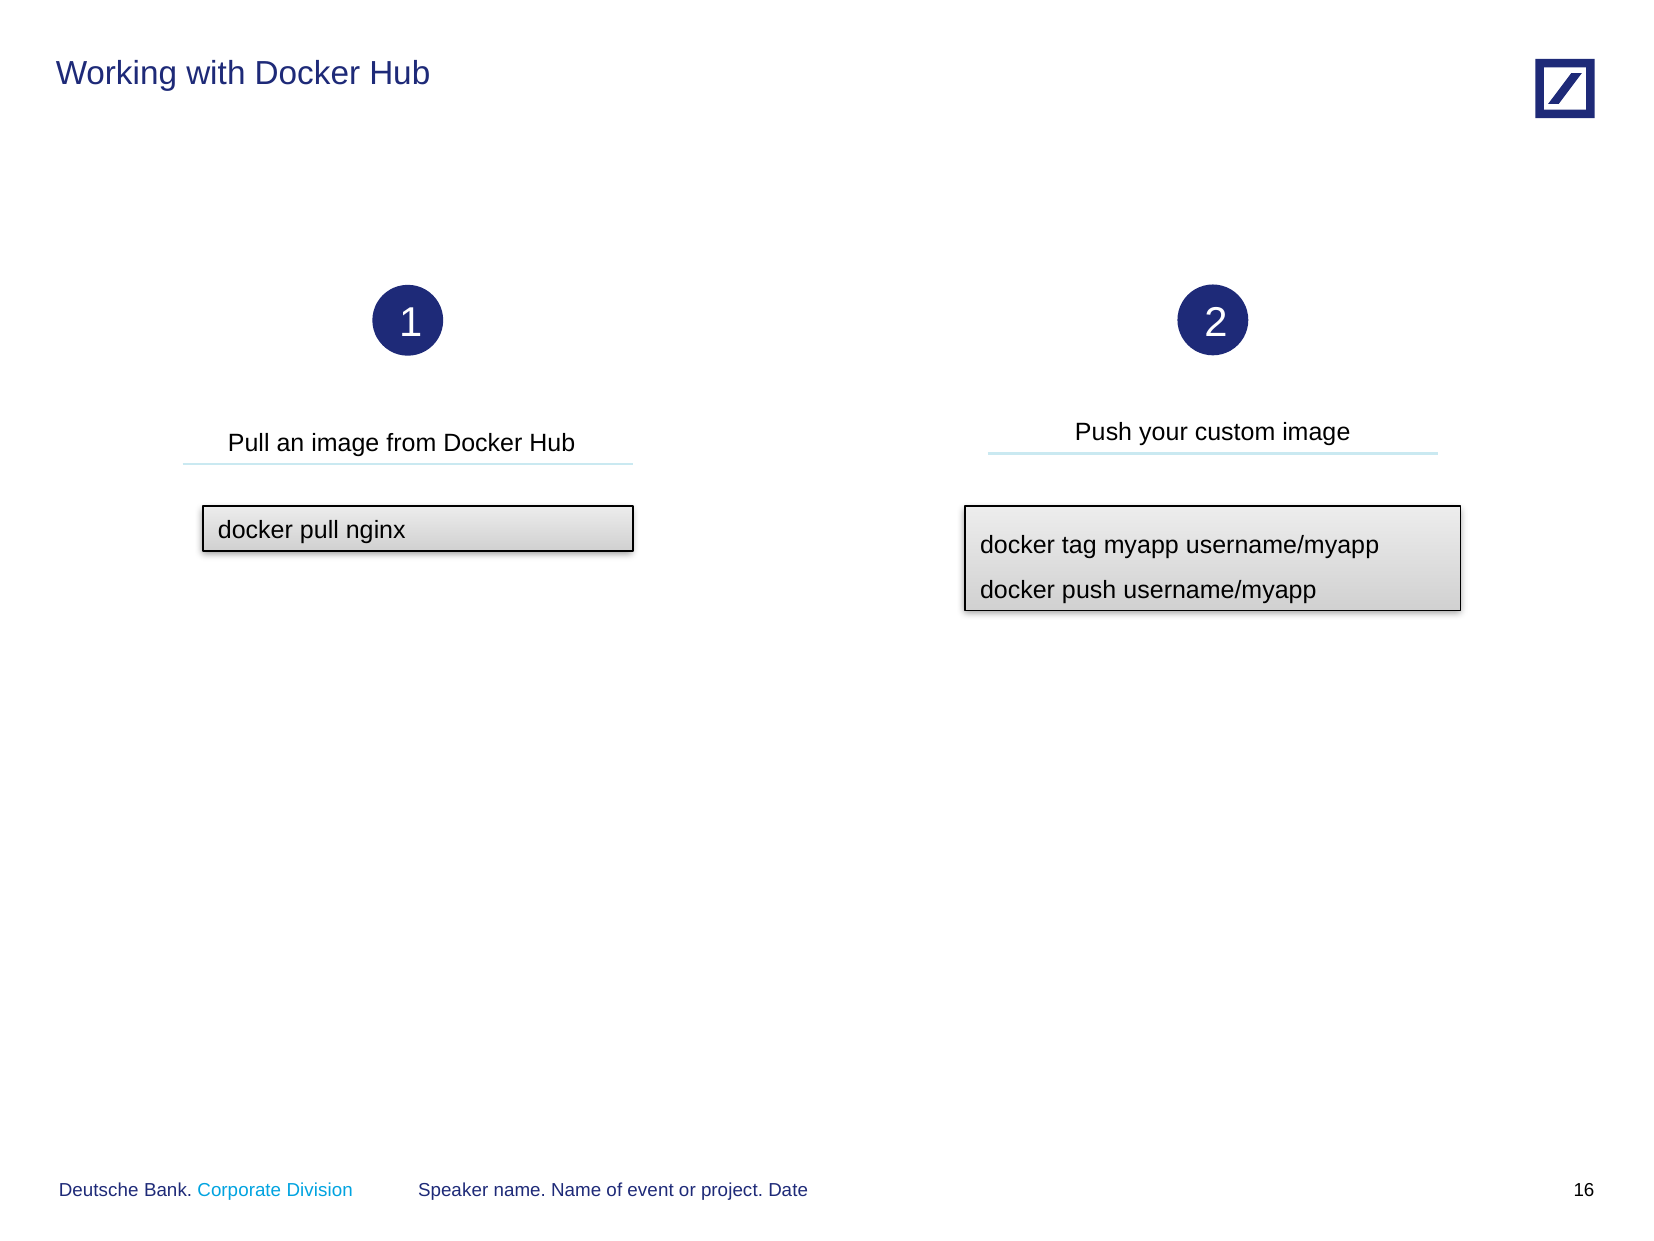

# Working with Docker Hub
2
1
Push your custom image
Pull an image from Docker Hub
docker pull nginx
docker tag myapp username/myapp
docker push username/myapp
Speaker name. Name of event or project. Date
16